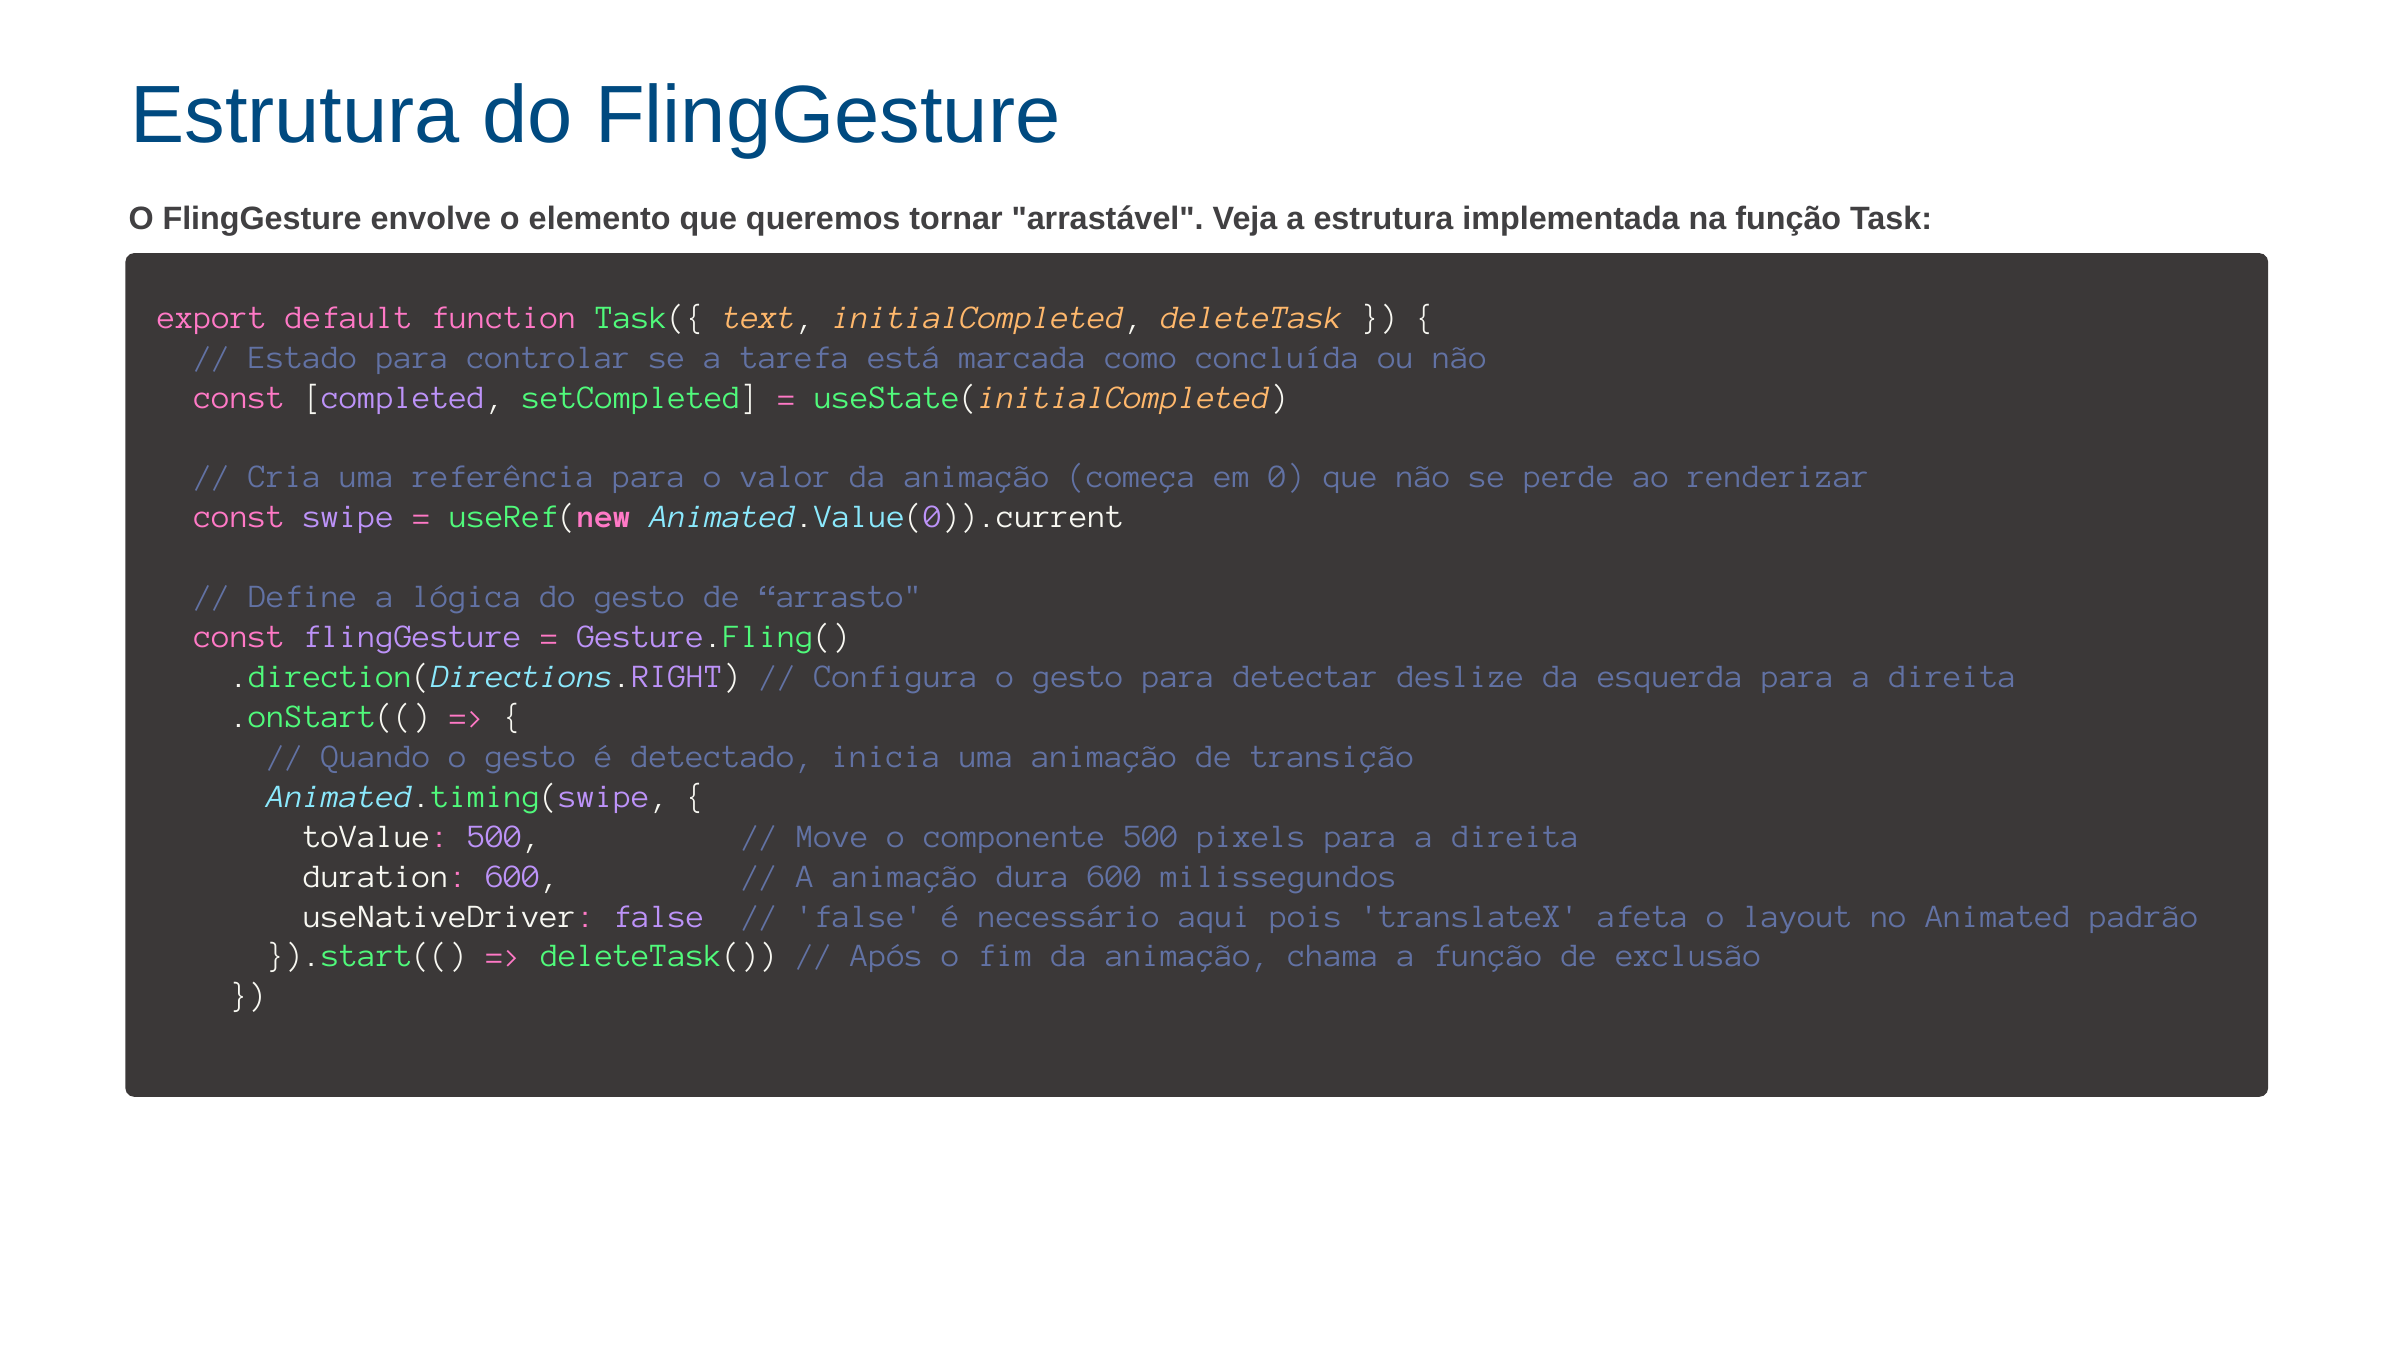

Estrutura do FlingGesture
O FlingGesture envolve o elemento que queremos tornar "arrastável". Veja a estrutura implementada na função Task:

export default function Task({ text, initialCompleted, deleteTask }) {
  // Estado para controlar se a tarefa está marcada como concluída ou não
  const [completed, setCompleted] = useState(initialCompleted)

  // Cria uma referência para o valor da animação (começa em 0) que não se perde ao renderizar
  const swipe = useRef(new Animated.Value(0)).current
  // Define a lógica do gesto de “arrasto"
  const flingGesture = Gesture.Fling()
    .direction(Directions.RIGHT) // Configura o gesto para detectar deslize da esquerda para a direita
    .onStart(() => {
      // Quando o gesto é detectado, inicia uma animação de transição
      Animated.timing(swipe, {
        toValue: 500,           // Move o componente 500 pixels para a direita
        duration: 600,          // A animação dura 600 milissegundos
        useNativeDriver: false  // 'false' é necessário aqui pois 'translateX' afeta o layout no Animated padrão
      }).start(() => deleteTask()) // Após o fim da animação, chama a função de exclusão
    })